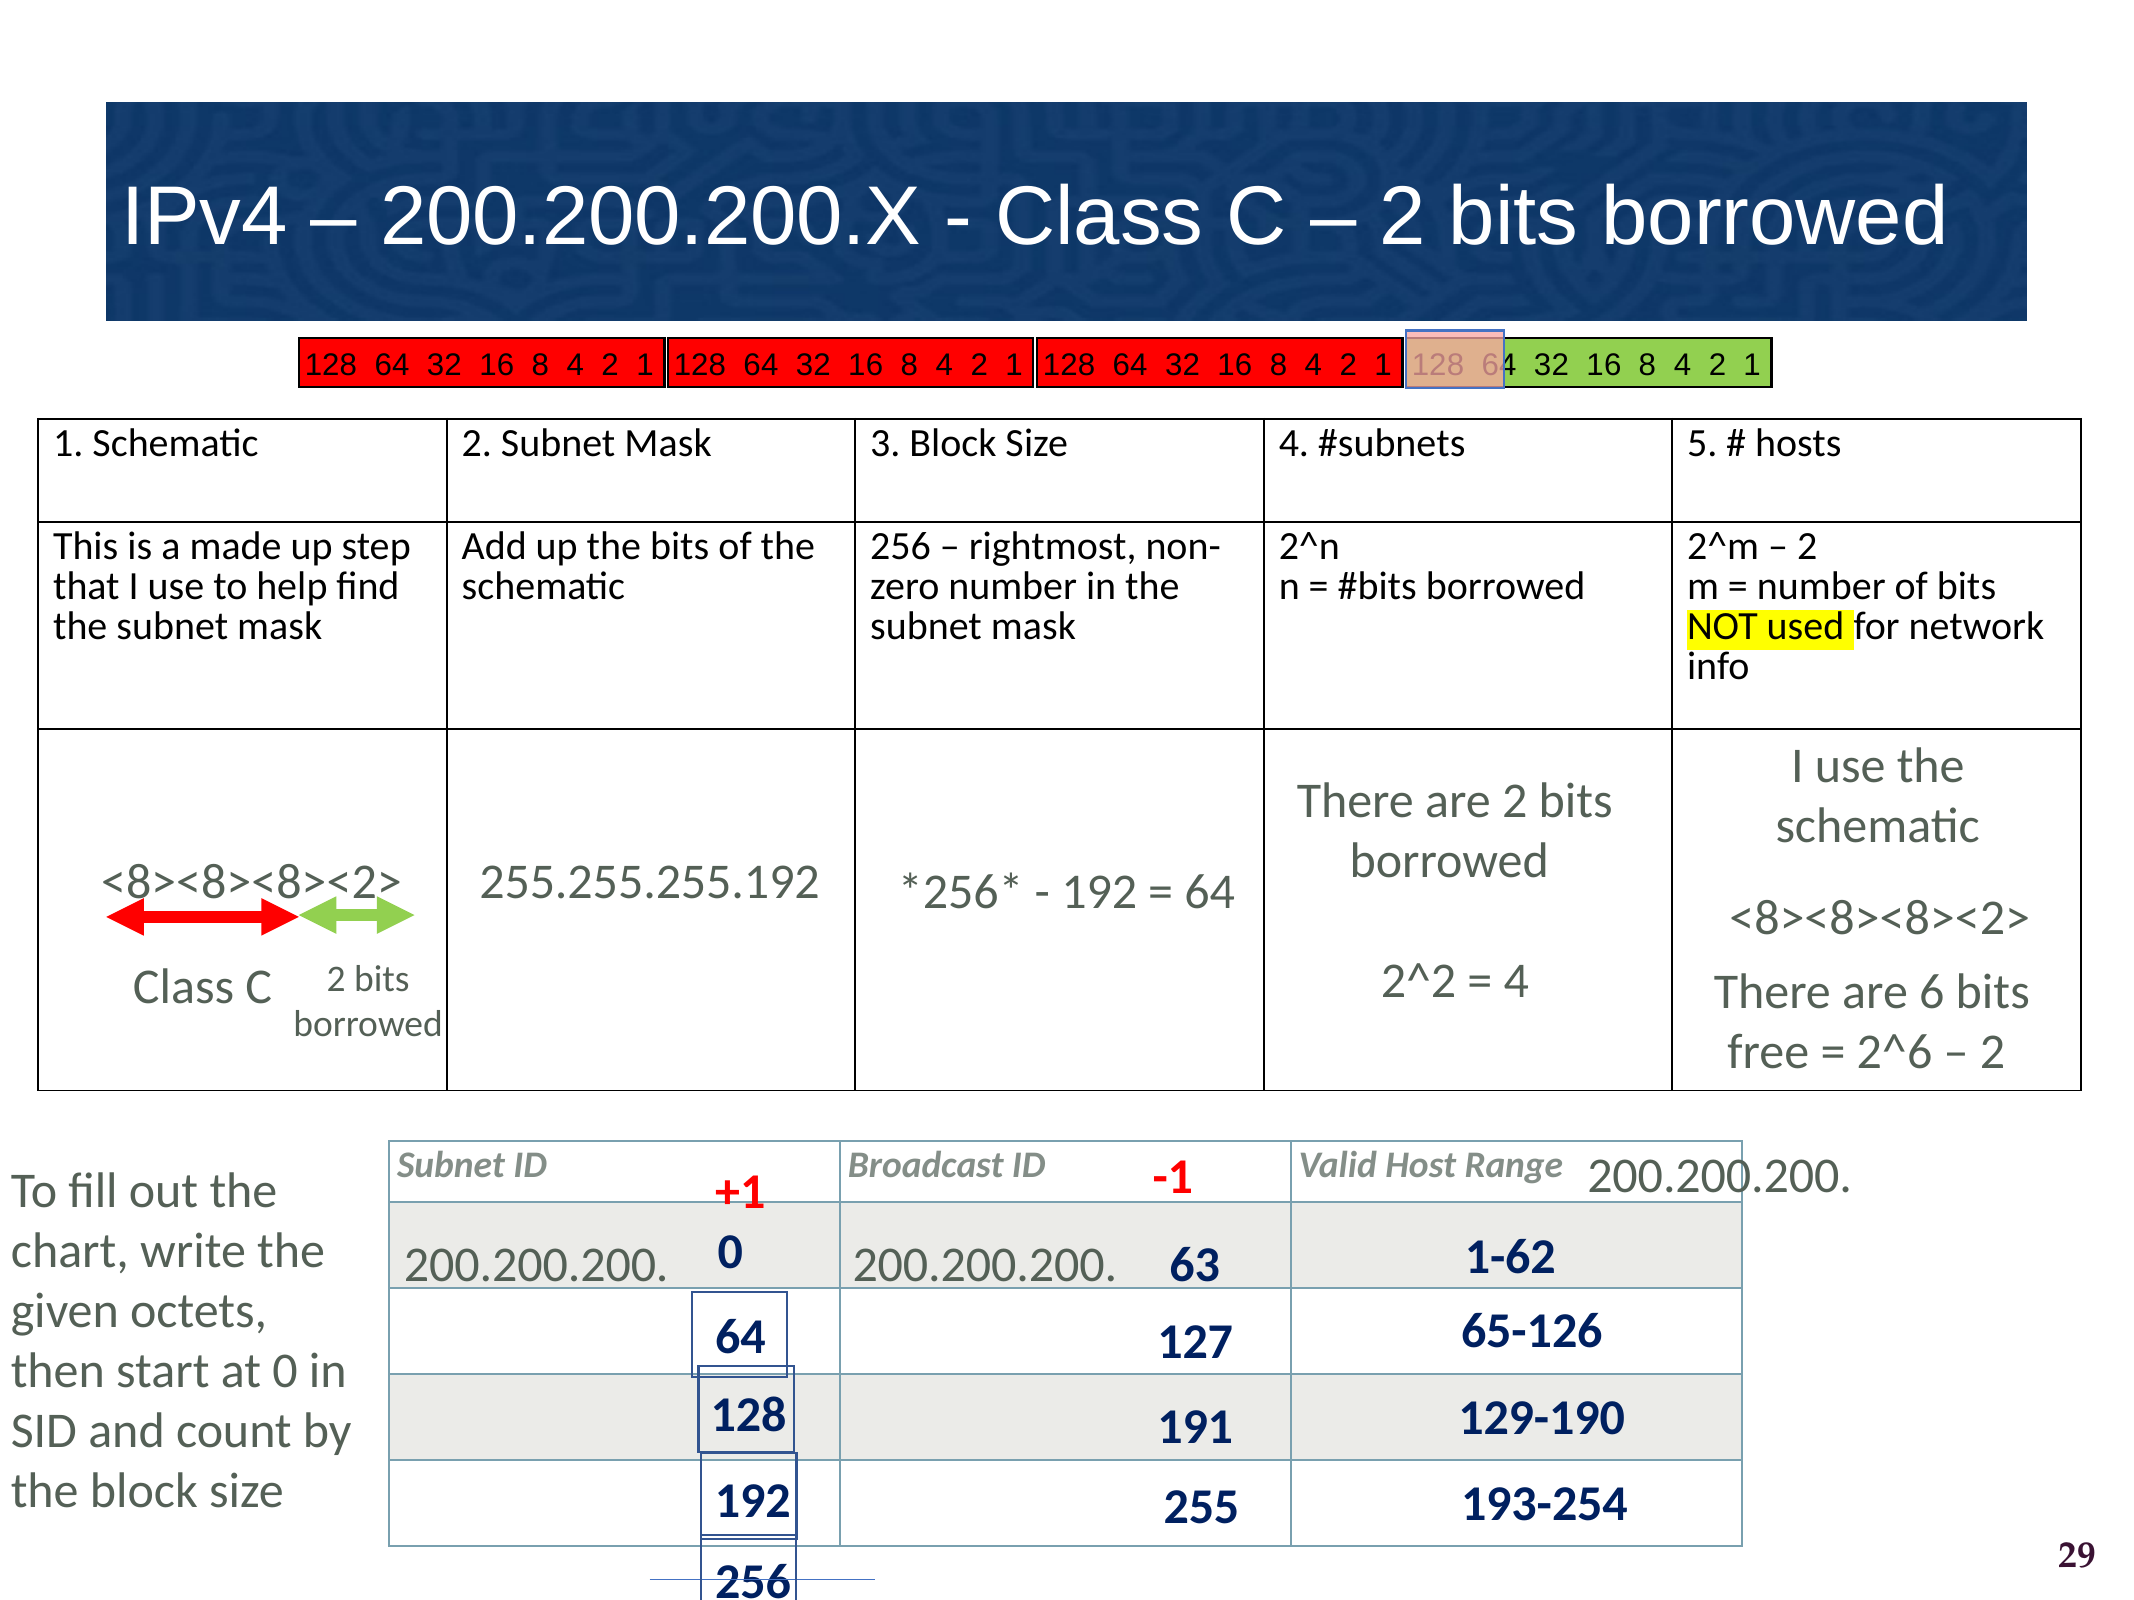

IPv4 – 200.200.200.X - Class C – 2 bits borrowed

128  64  32  16  8  4  2  1
128  64  32  16  8  4  2  1
128  64  32  16  8  4  2  1
128  64  32  16  8  4  2  1
| 1. Schematic | 2. Subnet Mask | 3. Block Size | 4. #subnets | 5. # hosts |
| --- | --- | --- | --- | --- |
| This is a made up step that I use to help find the subnet mask | Add up the bits of the schematic | 256 – rightmost, non-zero number in the subnet mask | 2^n n = #bits borrowed | 2^m – 2 m = number of bits NOT used for network info |
|  |  |  |  |  |
I use the schematic
There are 2 bits borrowed

2^2 = 4
<8><8><8><2>
255.255.255.192
*256* - 192 = 64
<8><8><8><2>
Class C
2 bits borrowed
There are 6 bits free = 2^6 – 2
200.200.200.
-1
| Subnet ID | Broadcast ID | Valid Host Range |
| --- | --- | --- |
|  |  |  |
|  |  |  |
|  |  |  |
|  |  |  |
To fill out the chart, write the given octets, then start at 0 in SID and count by the block size
+1
0
1-62
200.200.200.
200.200.200.
63
65-126

64
127
29

128
129-190
191

192
193-254
255
29

256